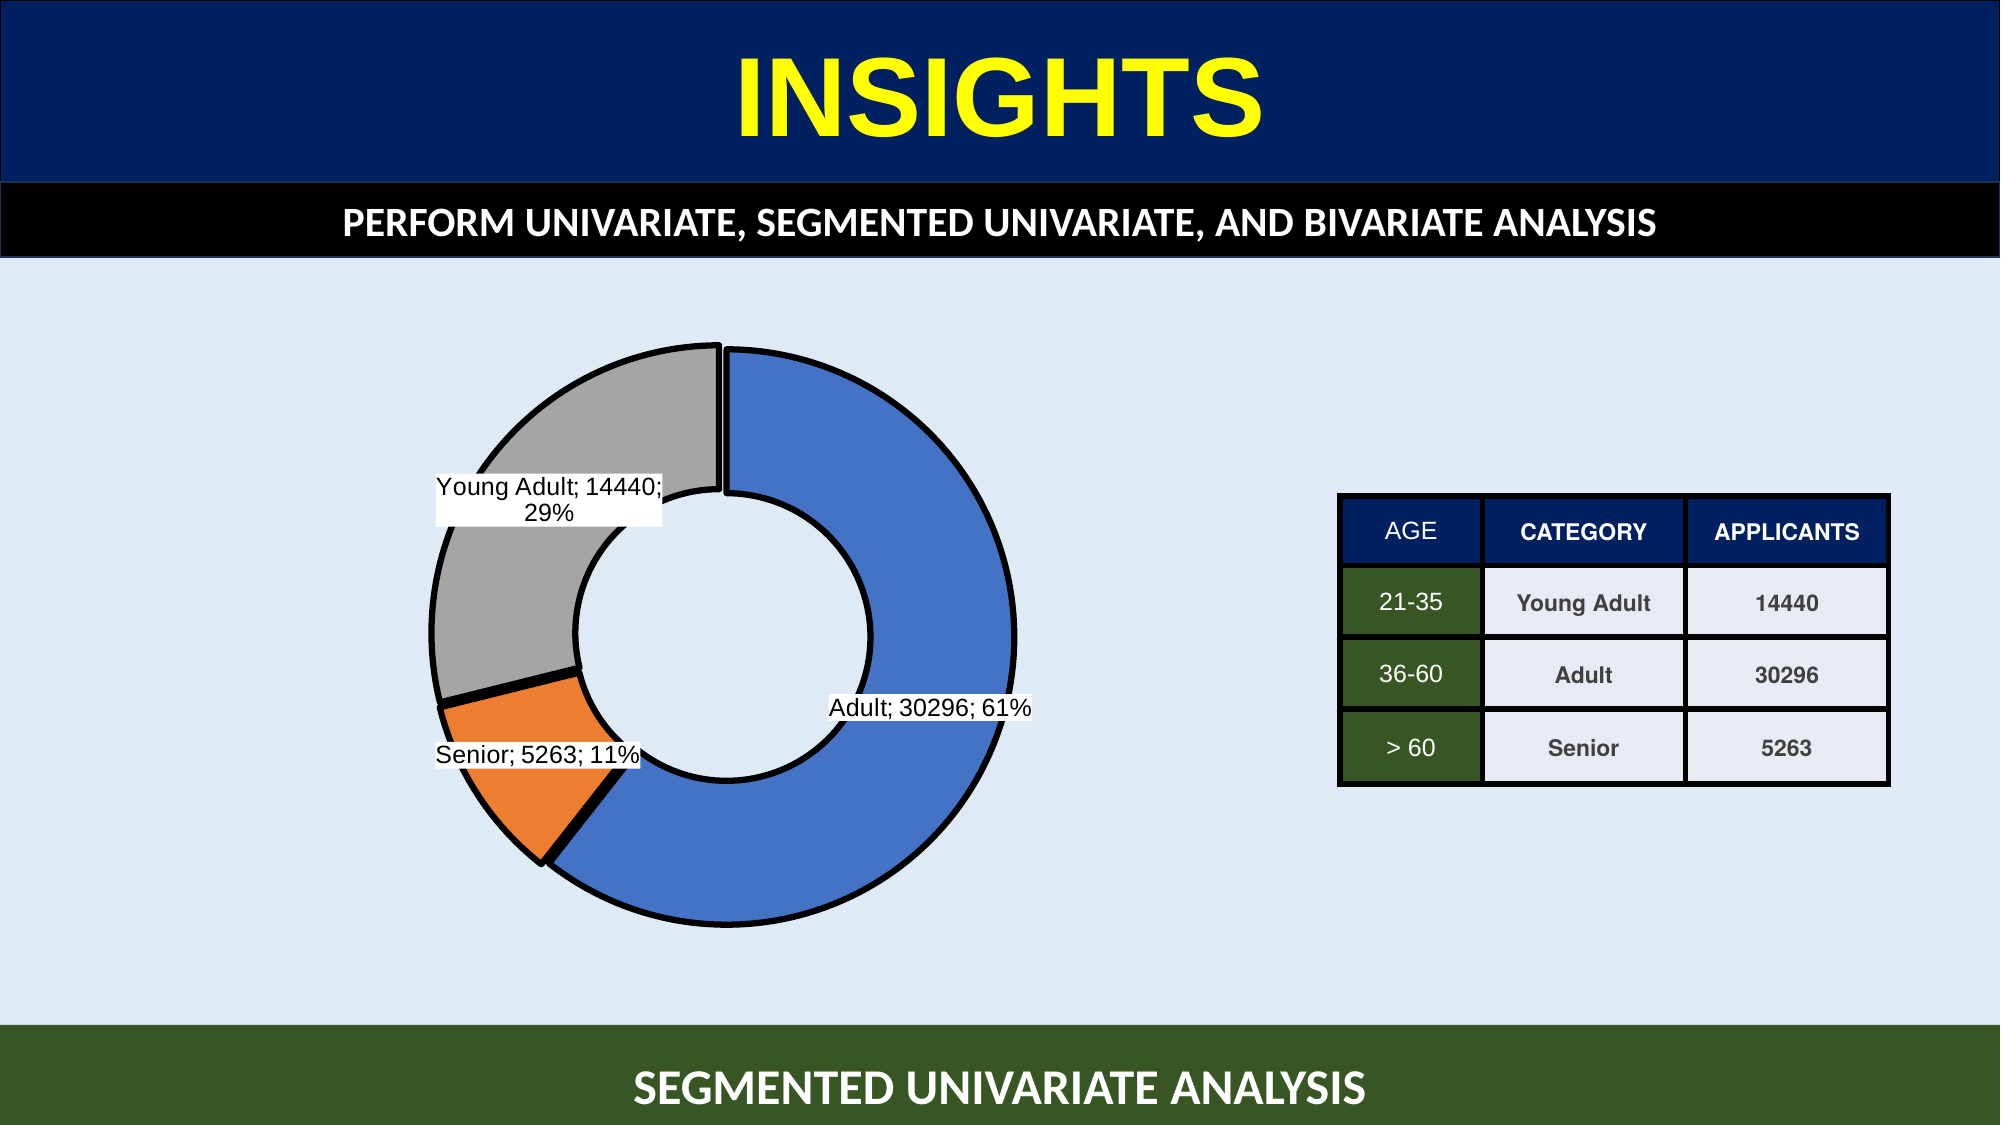

INSIGHTS
PERFORM UNIVARIATE, SEGMENTED UNIVARIATE, AND BIVARIATE ANALYSIS

### Chart

| Category | Total |
|---|---|
| Adult | 30296.0 |
| Senior | 5263.0 |
| Young Adult | 14440.0 |
| AGE | CATEGORY | APPLICANTS |
| --- | --- | --- |
| 21-35 | Young Adult | 14440 |
| 36-60 | Adult | 30296 |
| > 60 | Senior | 5263 |
SEGMENTED UNIVARIATE ANALYSIS